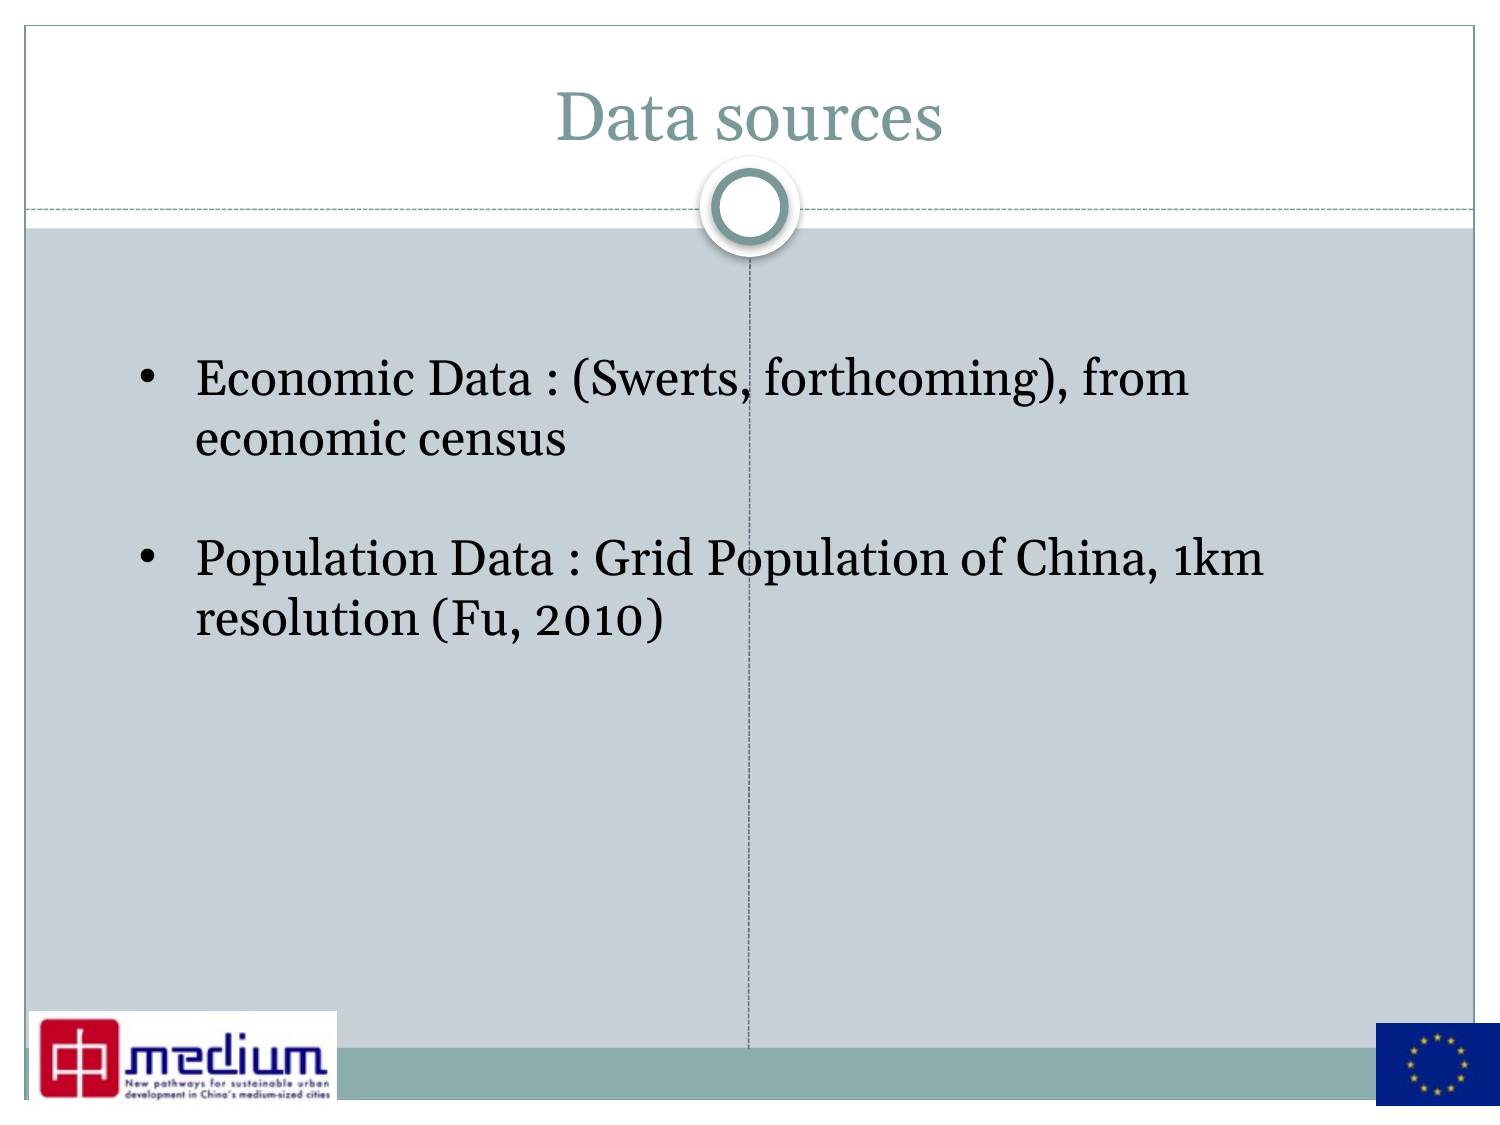

# Data sources
Economic Data : (Swerts, forthcoming), from economic census

Population Data : Grid Population of China, 1km resolution (Fu, 2010)